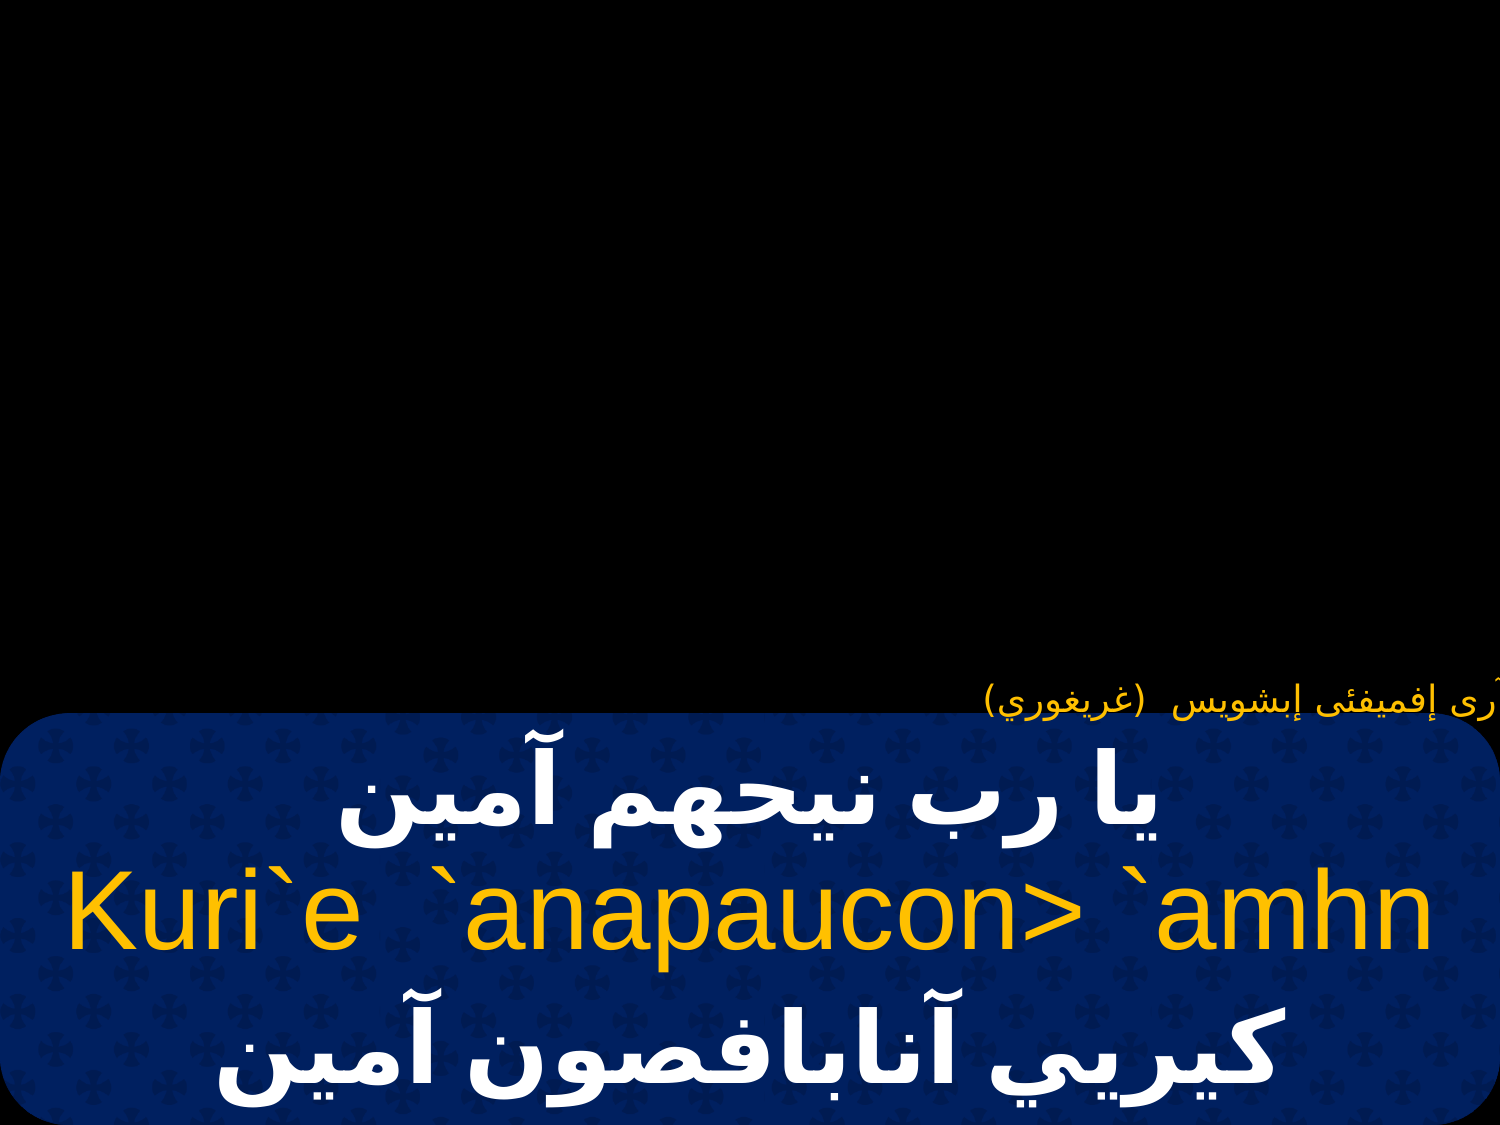

آرى إفميفئى إبشويس  (غريغوري)
# يا رب نيحهم آمين
Kuri`e  `anapaucon> `amhn
كيريي آنابافصون آمين